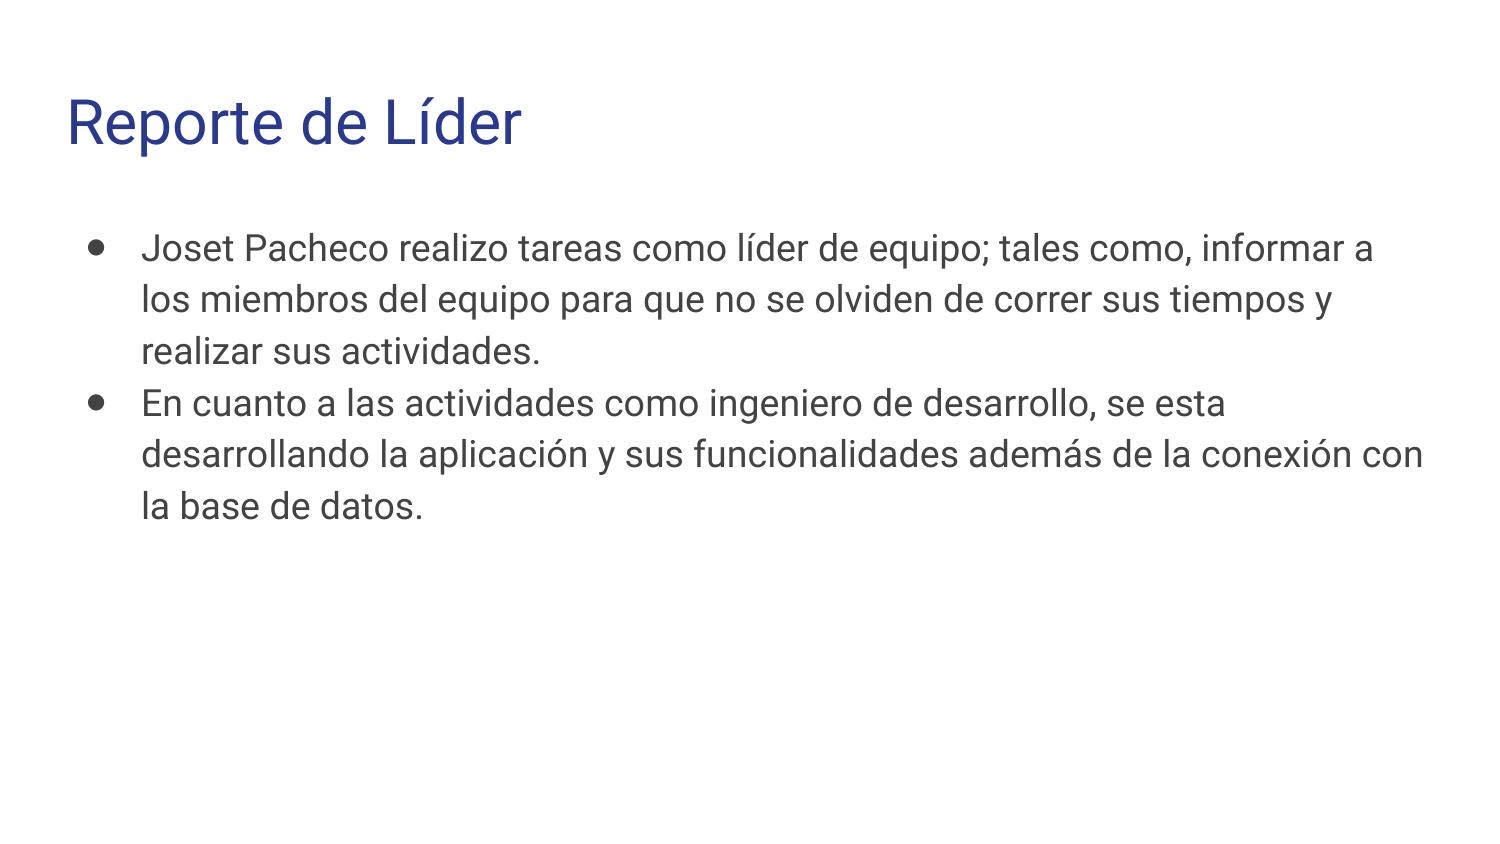

# Reporte de Líder
Joset Pacheco realizo tareas como líder de equipo; tales como, informar a los miembros del equipo para que no se olviden de correr sus tiempos y realizar sus actividades.
En cuanto a las actividades como ingeniero de desarrollo, se esta desarrollando la aplicación y sus funcionalidades además de la conexión con la base de datos.